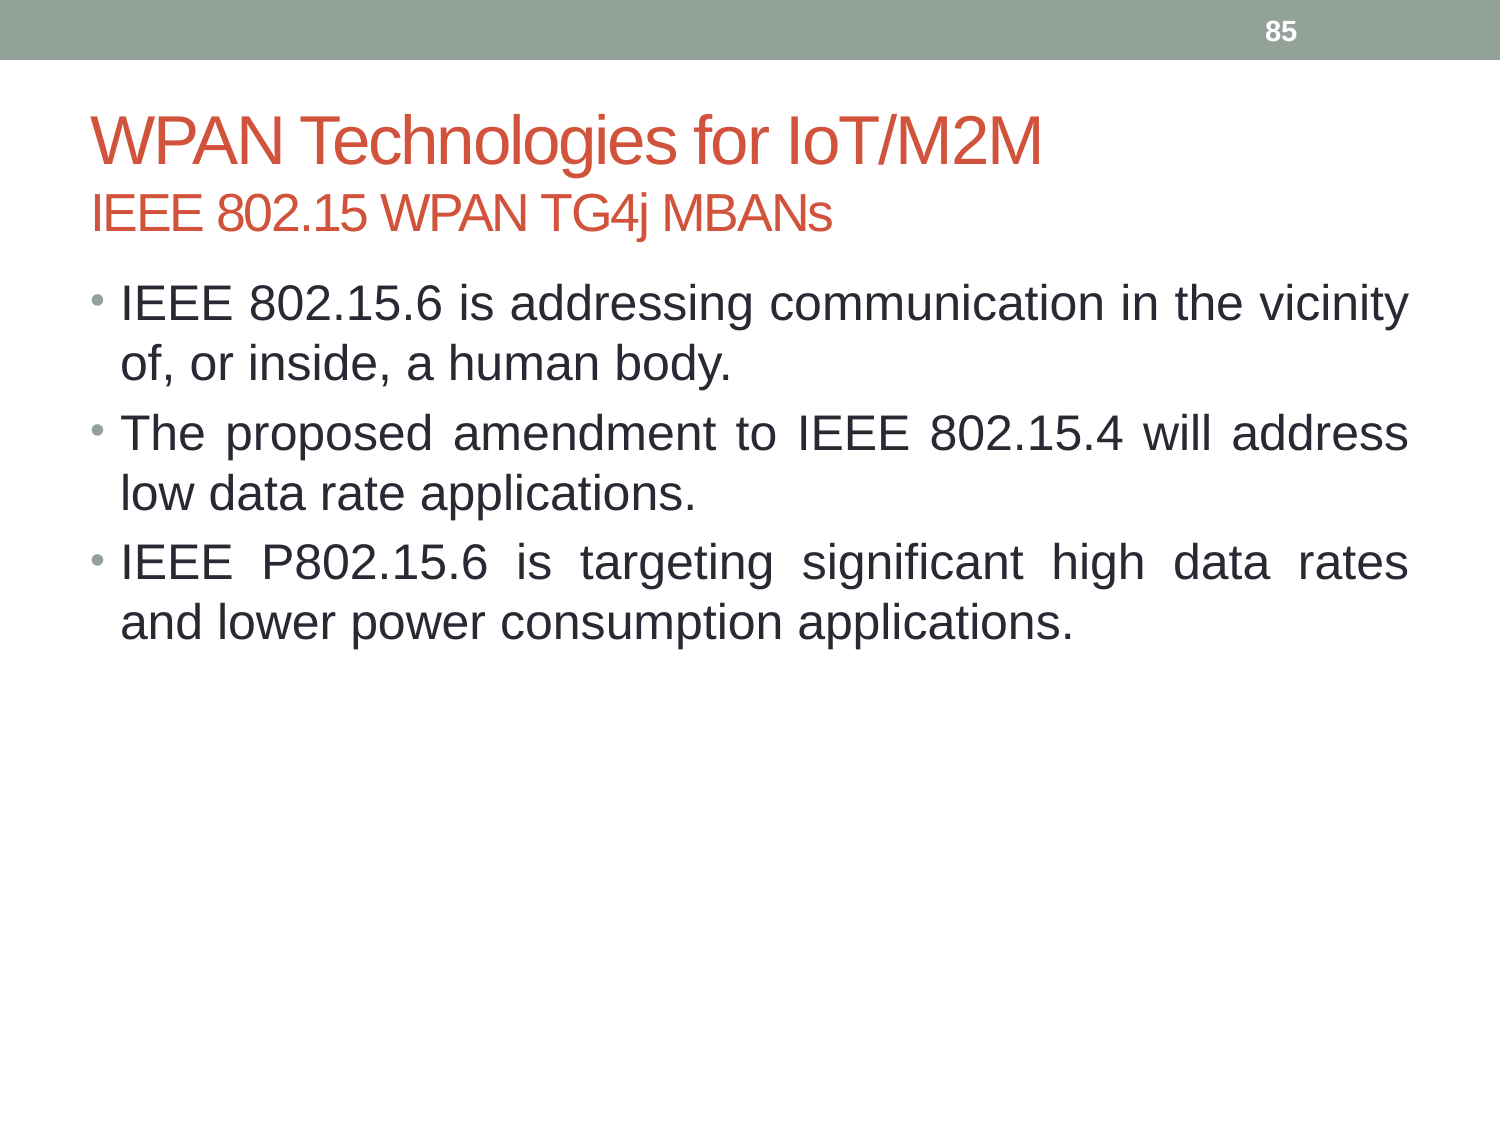

85
# WPAN Technologies for IoT/M2M IEEE 802.15 WPAN TG4j MBANs
IEEE 802.15.6 is addressing communication in the vicinity of, or inside, a human body.
The proposed amendment to IEEE 802.15.4 will address low data rate applications.
IEEE P802.15.6 is targeting significant high data rates and lower power consumption applications.